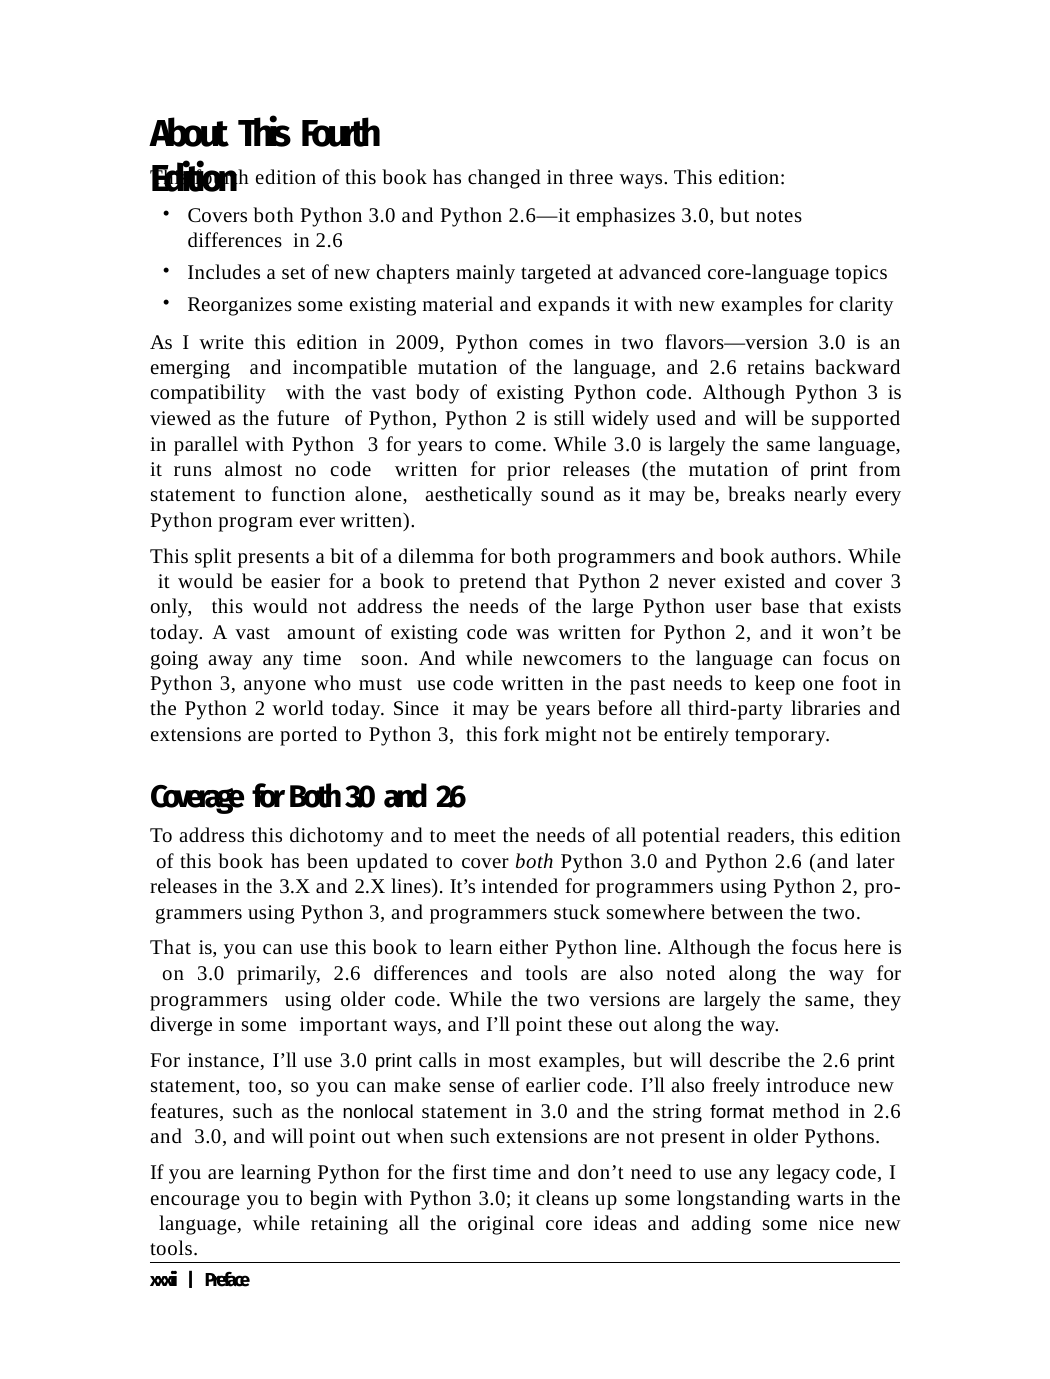

# About This Fourth Edition
This fourth edition of this book has changed in three ways. This edition:
Covers both Python 3.0 and Python 2.6—it emphasizes 3.0, but notes differences  in 2.6
Includes a set of new chapters mainly targeted at advanced core-language topics
Reorganizes some existing material and expands it with new examples for clarity
As I write this edition in 2009, Python comes in two flavors—version 3.0 is an emerging  and incompatible mutation of the language, and 2.6 retains backward compatibility  with the vast body of existing Python code. Although Python 3 is viewed as the future  of Python, Python 2 is still widely used and will be supported in parallel with Python  3 for years to come. While 3.0 is largely the same language, it runs almost no code  written for prior releases (the mutation of print from statement to function alone,  aesthetically sound as it may be, breaks nearly every Python program ever written).
This split presents a bit of a dilemma for both programmers and book authors. While  it would be easier for a book to pretend that Python 2 never existed and cover 3 only,  this would not address the needs of the large Python user base that exists today. A vast  amount of existing code was written for Python 2, and it won’t be going away any time  soon. And while newcomers to the language can focus on Python 3, anyone who must  use code written in the past needs to keep one foot in the Python 2 world today. Since  it may be years before all third-party libraries and extensions are ported to Python 3,  this fork might not be entirely temporary.

Coverage for Both 3.0 and 2.6
To address this dichotomy and to meet the needs of all potential readers, this edition  of this book has been updated to cover both Python 3.0 and Python 2.6 (and later  releases in the 3.X and 2.X lines). It’s intended for programmers using Python 2, pro-  grammers using Python 3, and programmers stuck somewhere between the two.
That is, you can use this book to learn either Python line. Although the focus here is  on 3.0 primarily, 2.6 differences and tools are also noted along the way for programmers  using older code. While the two versions are largely the same, they diverge in some  important ways, and I’ll point these out along the way.
For instance, I’ll use 3.0 print calls in most examples, but will describe the 2.6 print  statement, too, so you can make sense of earlier code. I’ll also freely introduce new  features, such as the nonlocal statement in 3.0 and the string format method in 2.6 and  3.0, and will point out when such extensions are not present in older Pythons.
If you are learning Python for the first time and don’t need to use any legacy code, I  encourage you to begin with Python 3.0; it cleans up some longstanding warts in the  language, while retaining all the original core ideas and adding some nice new tools.

xxxii  | Preface